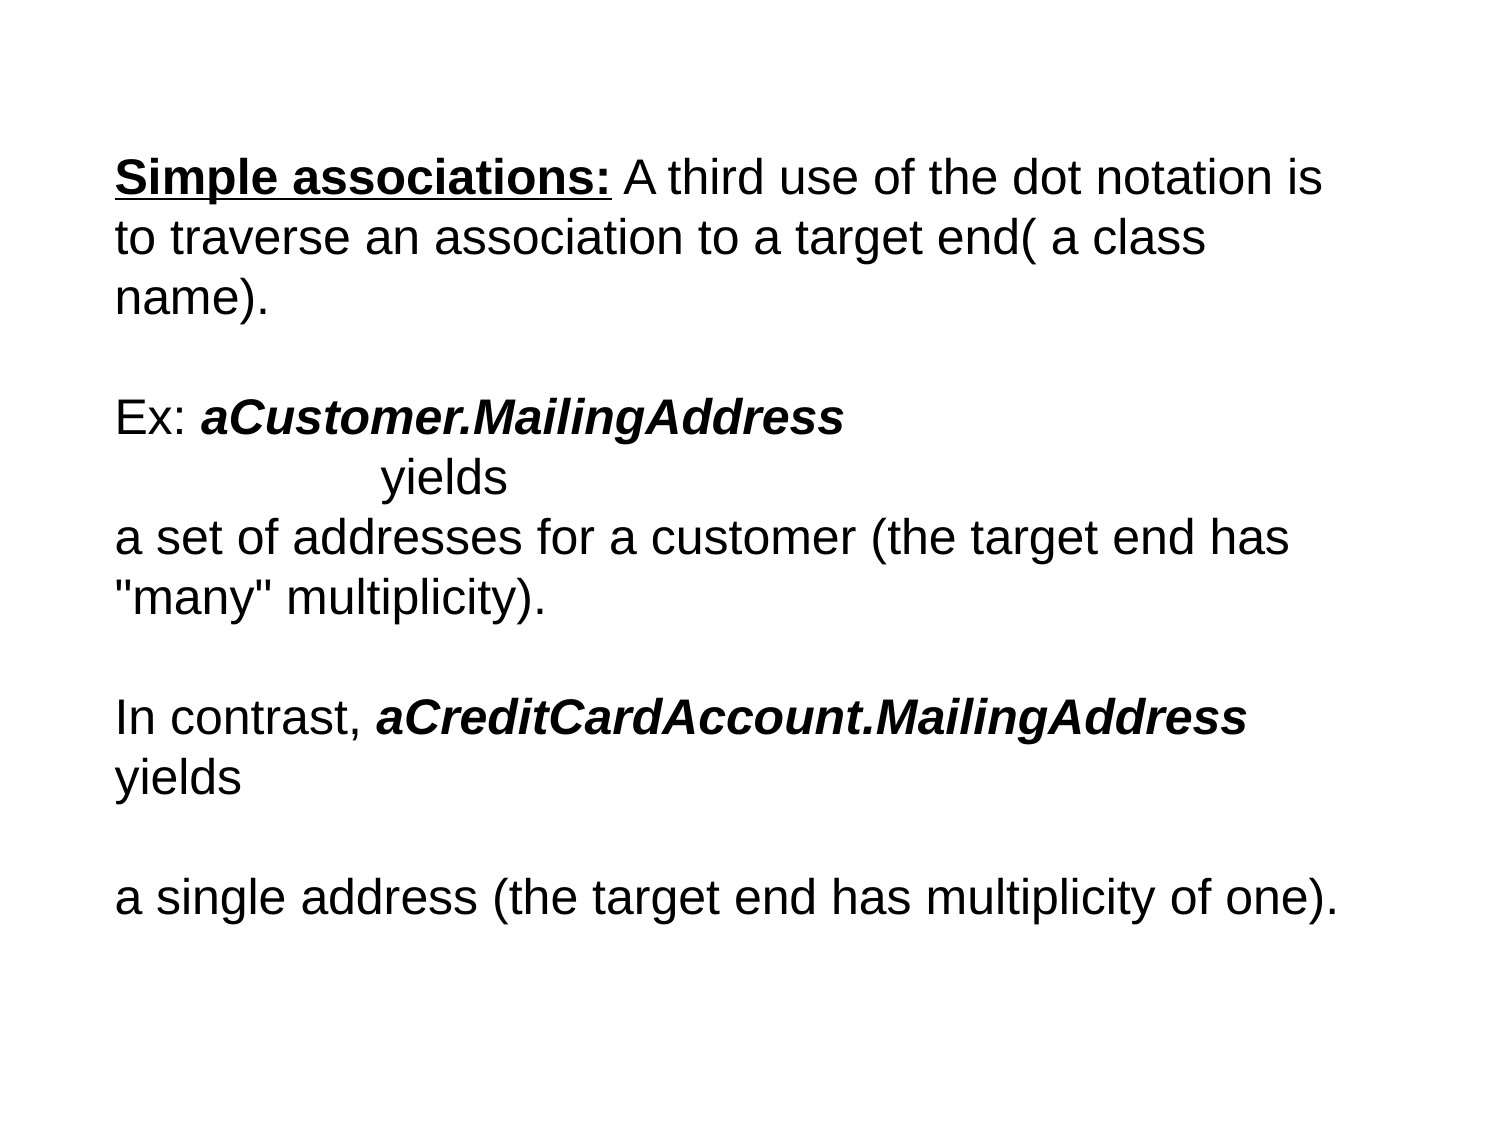

Simple associations: A third use of the dot notation is to traverse an association to a target end( a class name).

Ex: aCustomer.MailingAddress
                   yields
a set of addresses for a customer (the target end has "many" multiplicity).

In contrast, aCreditCardAccount.MailingAddress
yields

a single address (the target end has multiplicity of one).